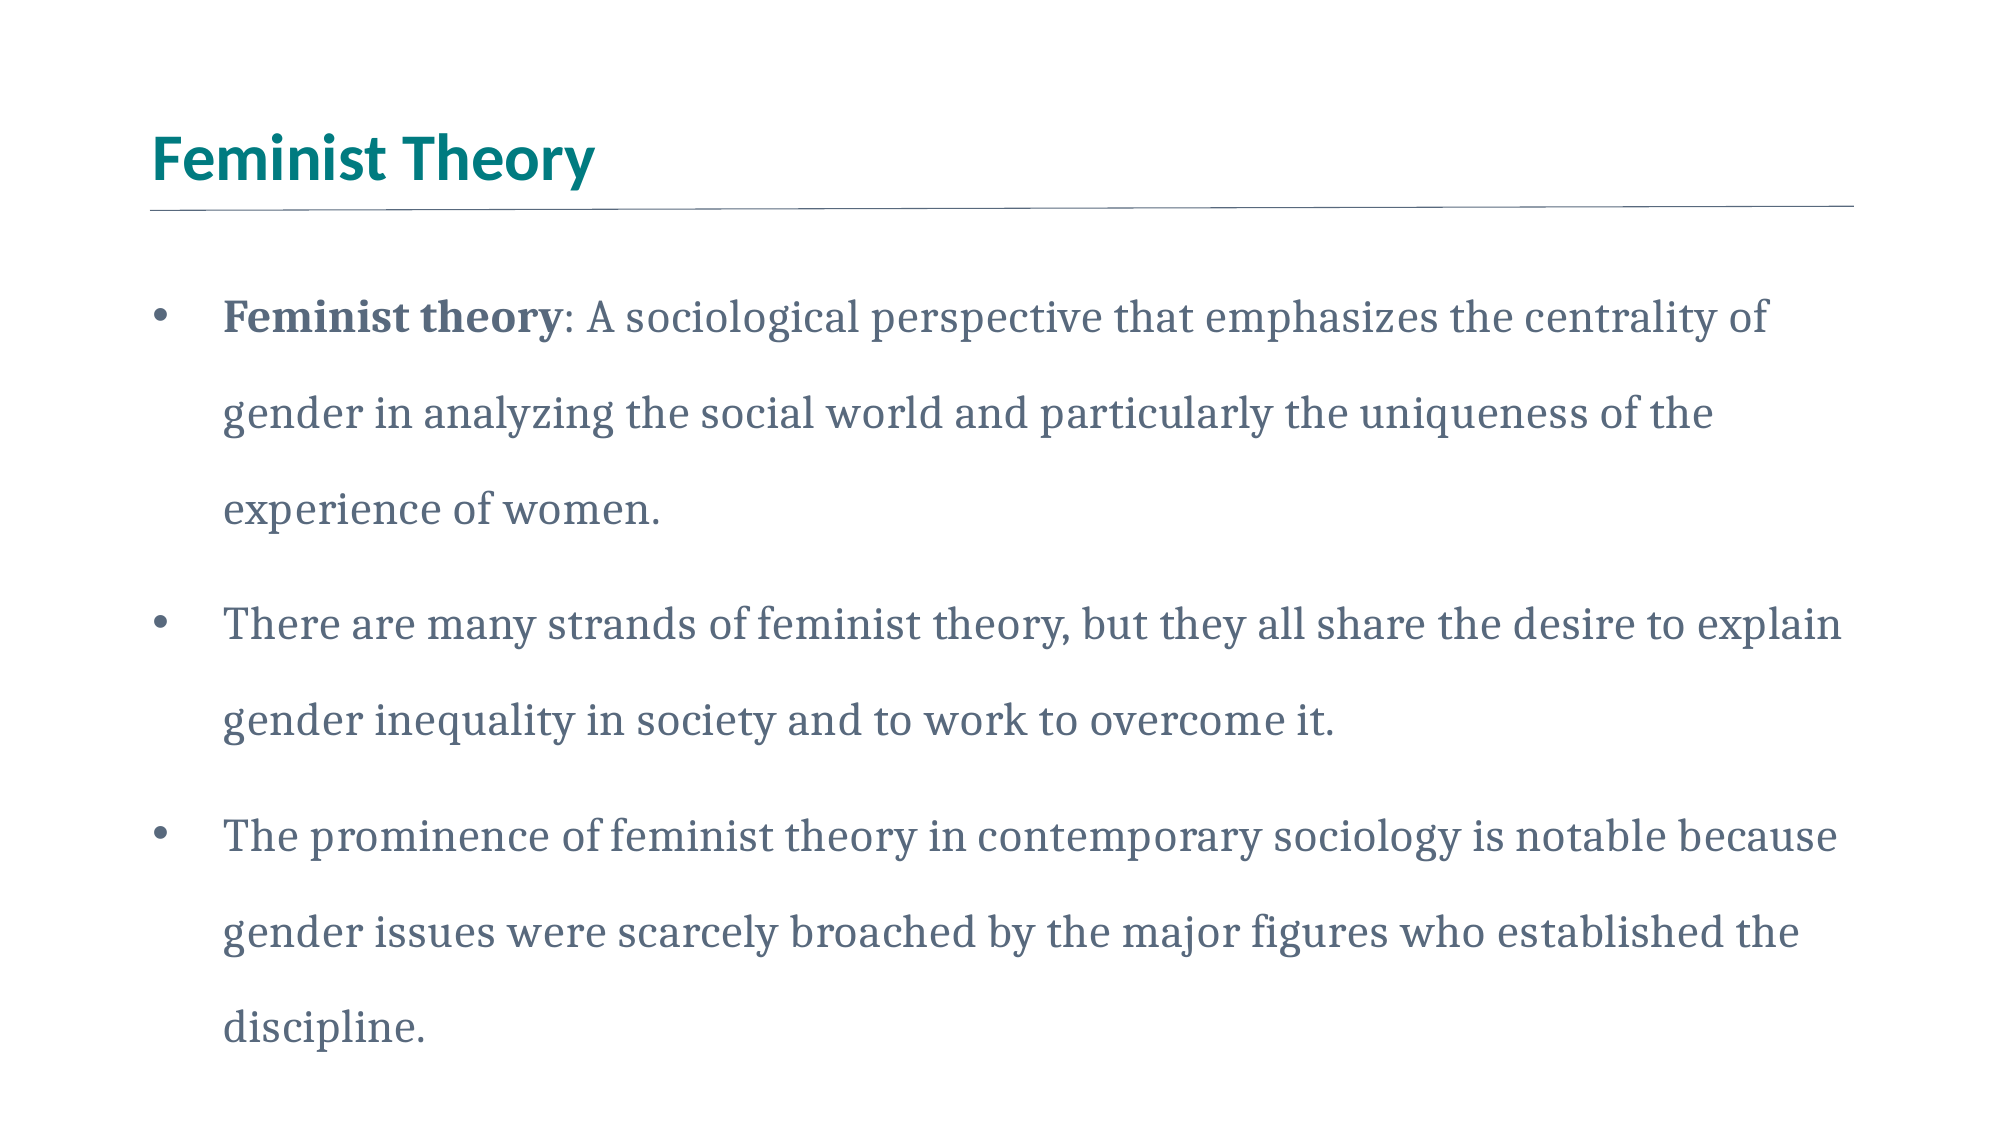

# Feminist Theory
Feminist theory: A sociological perspective that emphasizes the centrality of gender in analyzing the social world and particularly the uniqueness of the experience of women.
There are many strands of feminist theory, but they all share the desire to explain gender inequality in society and to work to overcome it.
The prominence of feminist theory in contemporary sociology is notable because gender issues were scarcely broached by the major figures who established the discipline.